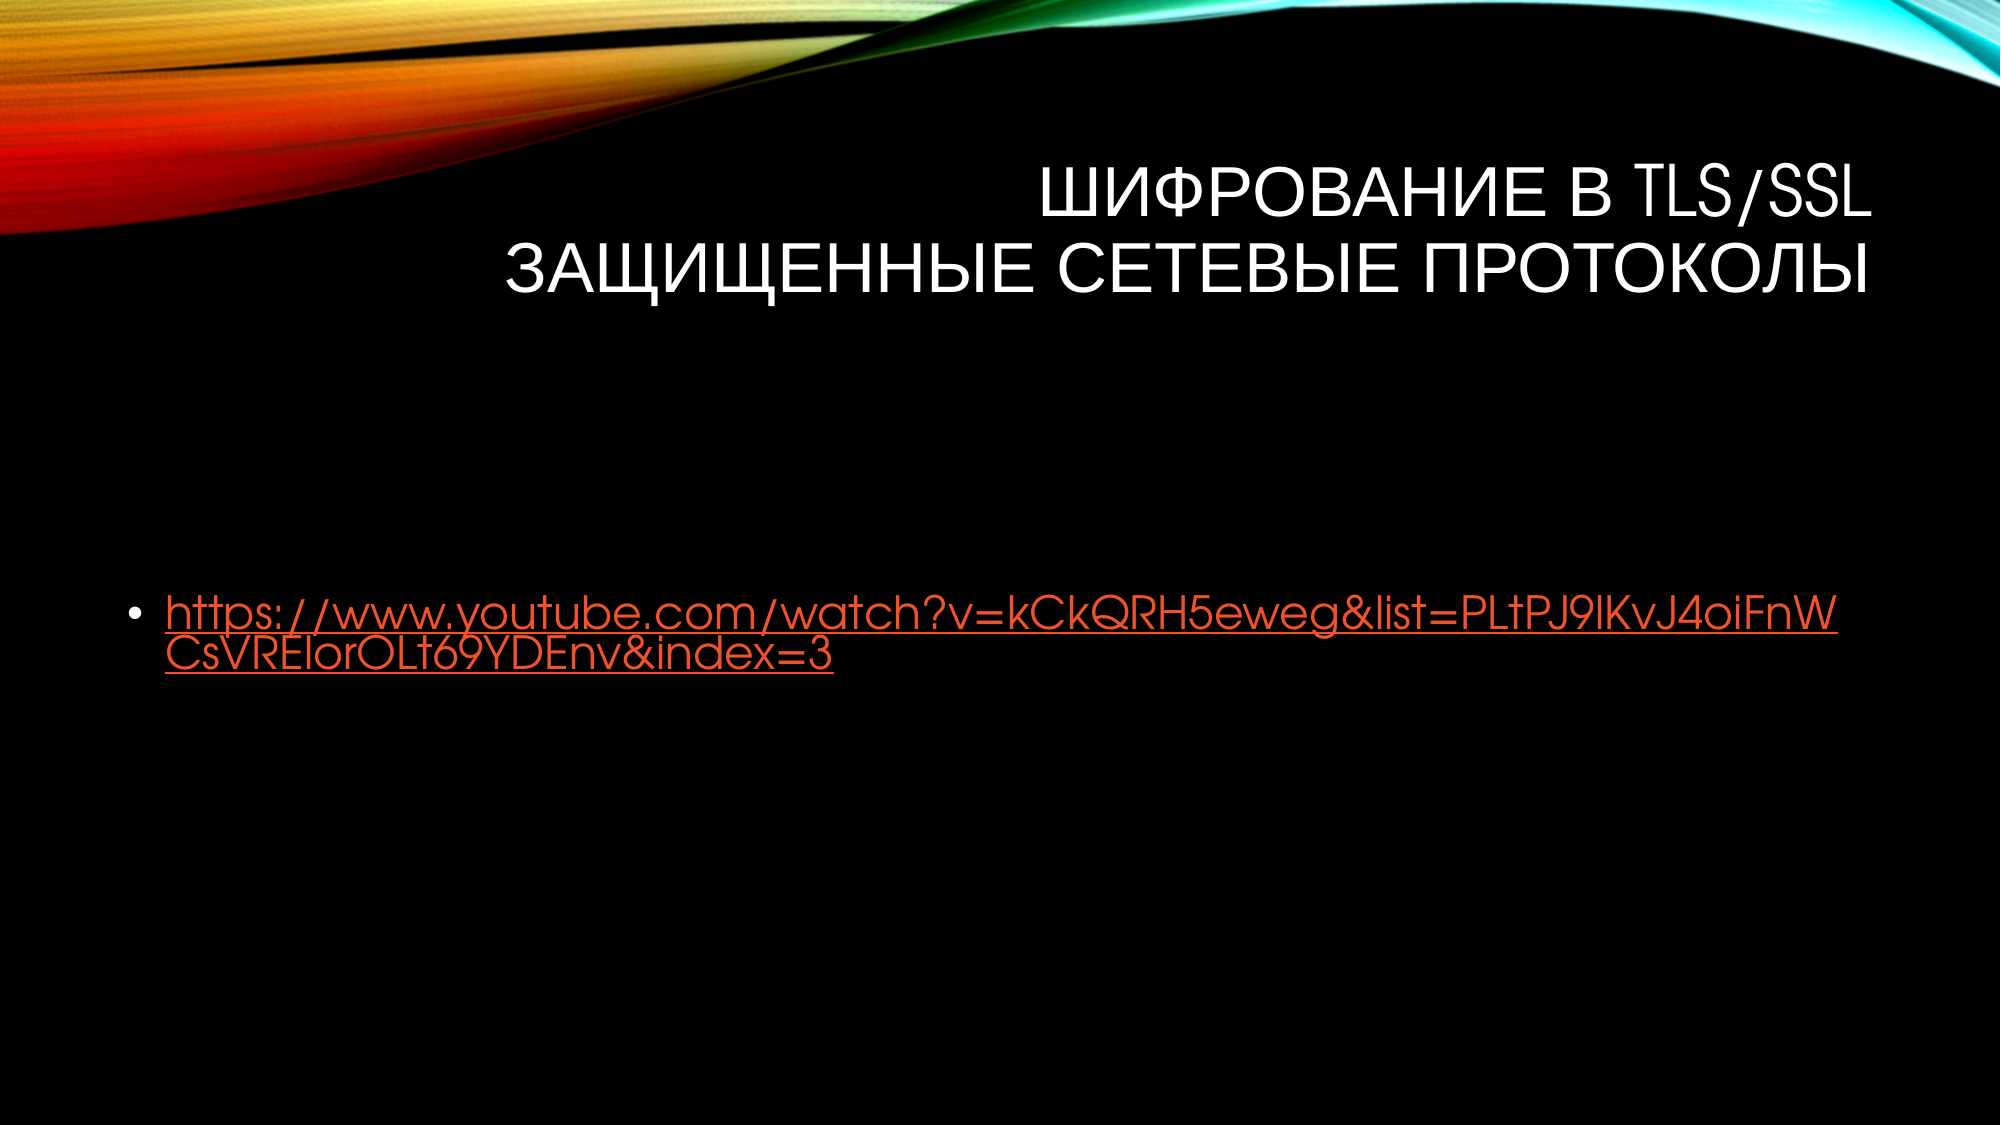

# Шифрование в TLS/SSL Защищенные сетевые протоколы
https://www.youtube.com/watch?v=kCkQRH5eweg&list=PLtPJ9lKvJ4oiFnWCsVRElorOLt69YDEnv&index=3